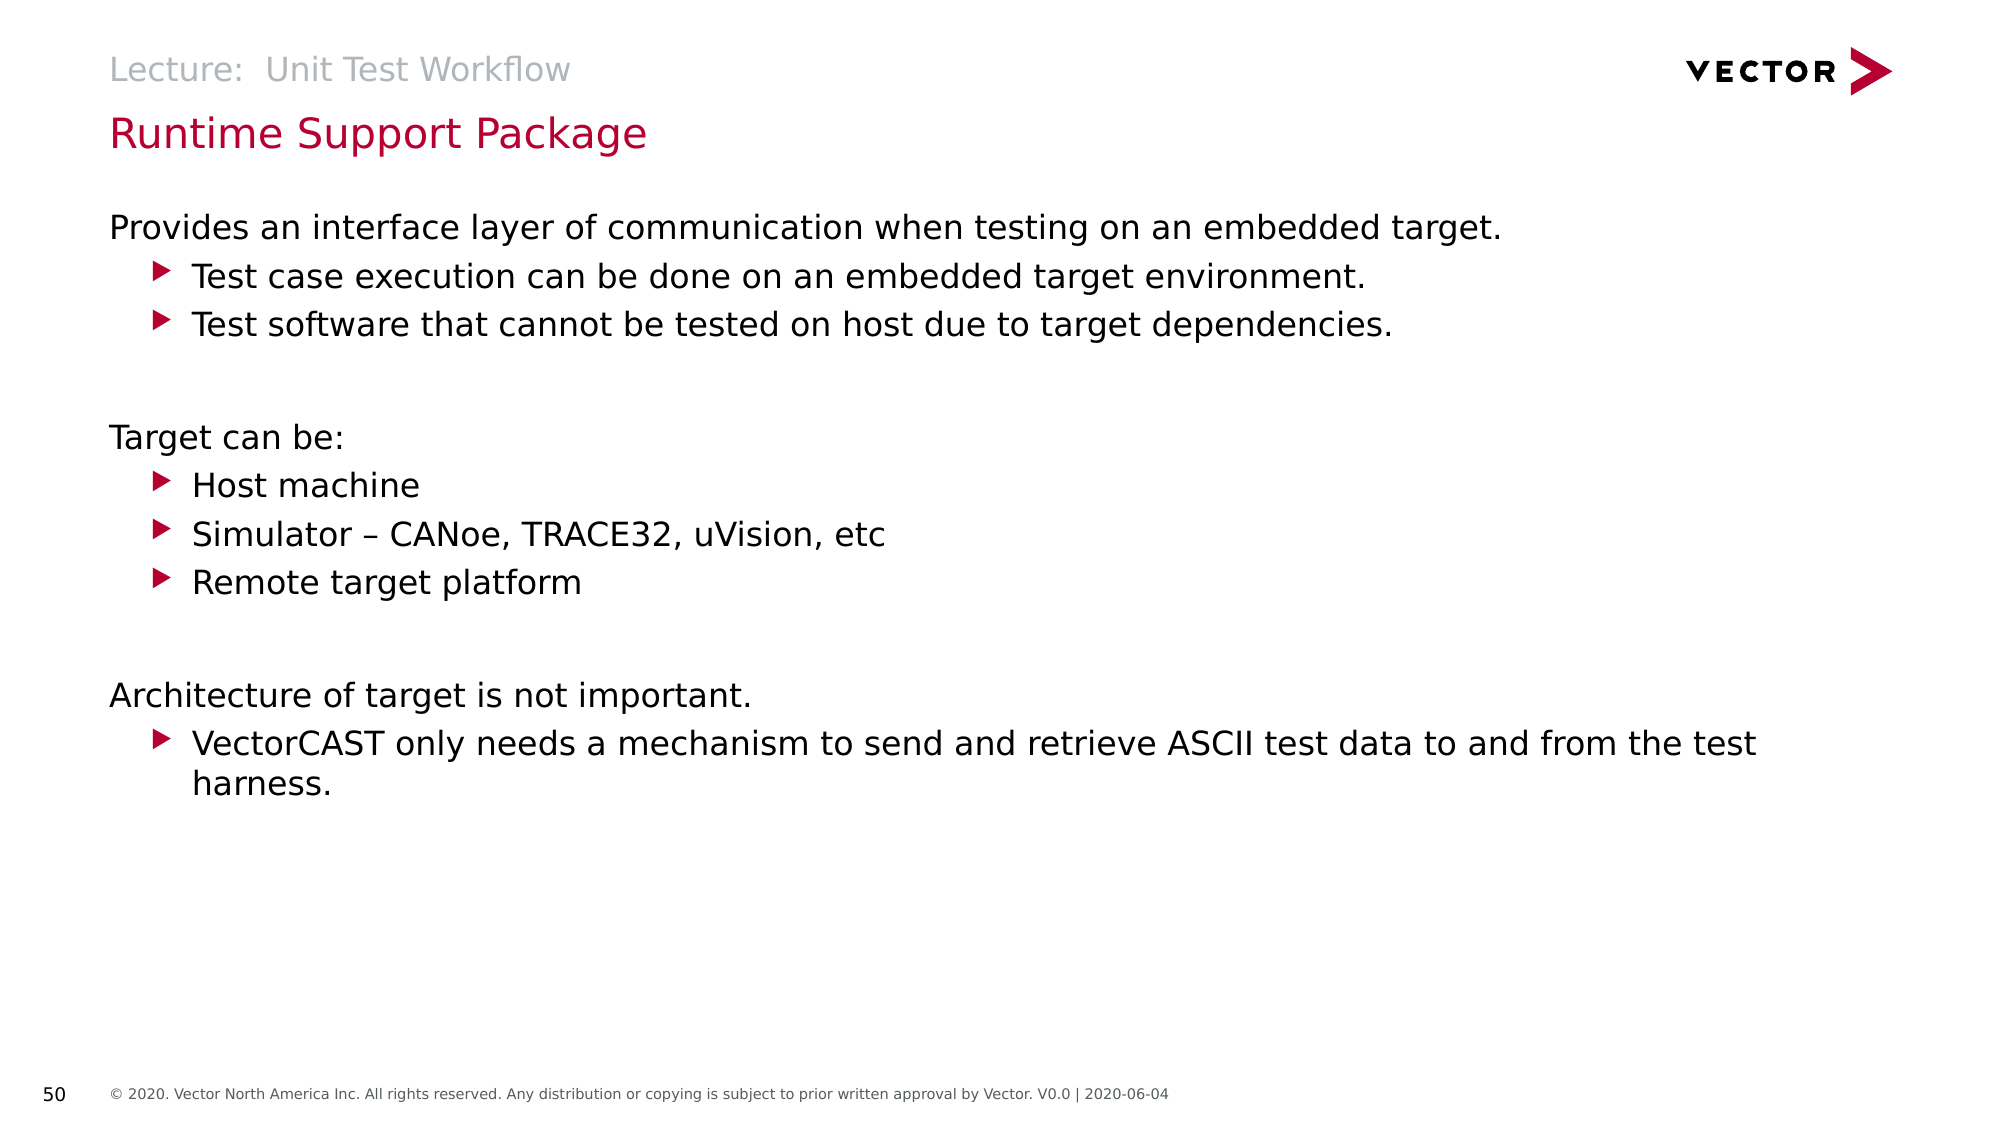

# Lecture:  Unit Test Workflow
Runtime Support Package
Provides an interface layer of communication when testing on an embedded target.
Test case execution can be done on an embedded target environment.
Test software that cannot be tested on host due to target dependencies.

Target can be:
Host machine
Simulator – CANoe, TRACE32, uVision, etc
Remote target platform

Architecture of target is not important.
VectorCAST only needs a mechanism to send and retrieve ASCII test data to and from the test harness.